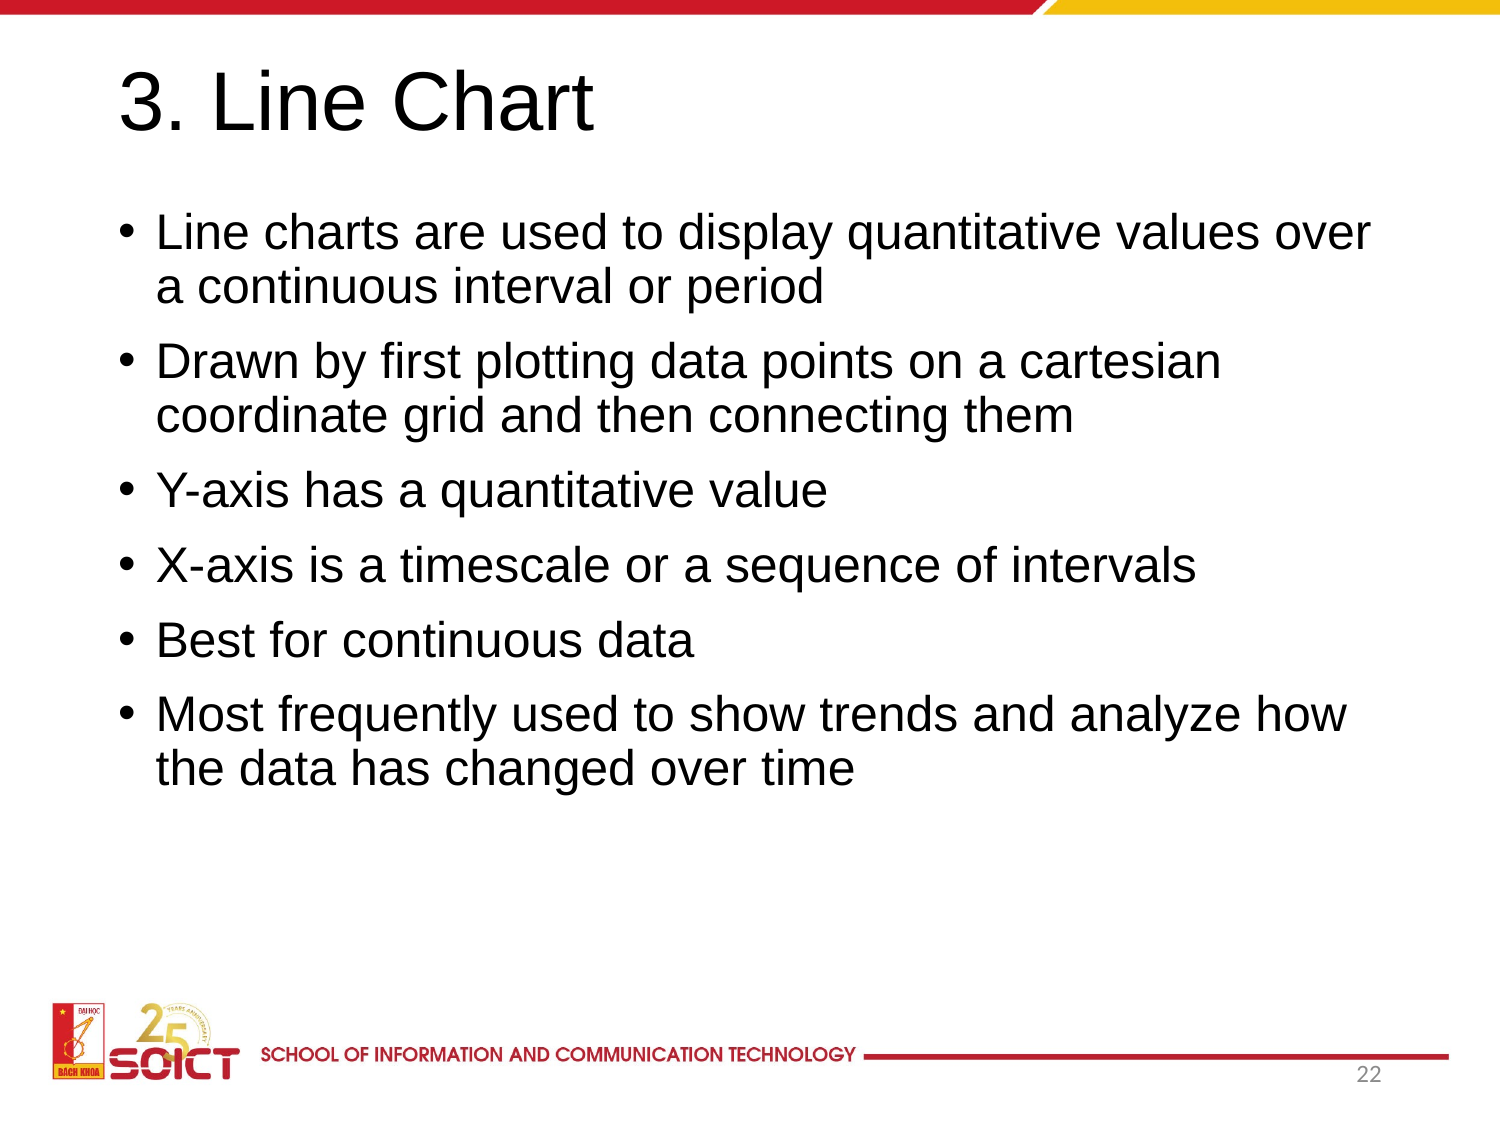

# 3. Line Chart
Line charts are used to display quantitative values over a continuous interval or period
Drawn by first plotting data points on a cartesian coordinate grid and then connecting them
Y-axis has a quantitative value
X-axis is a timescale or a sequence of intervals
Best for continuous data
Most frequently used to show trends and analyze how the data has changed over time
22